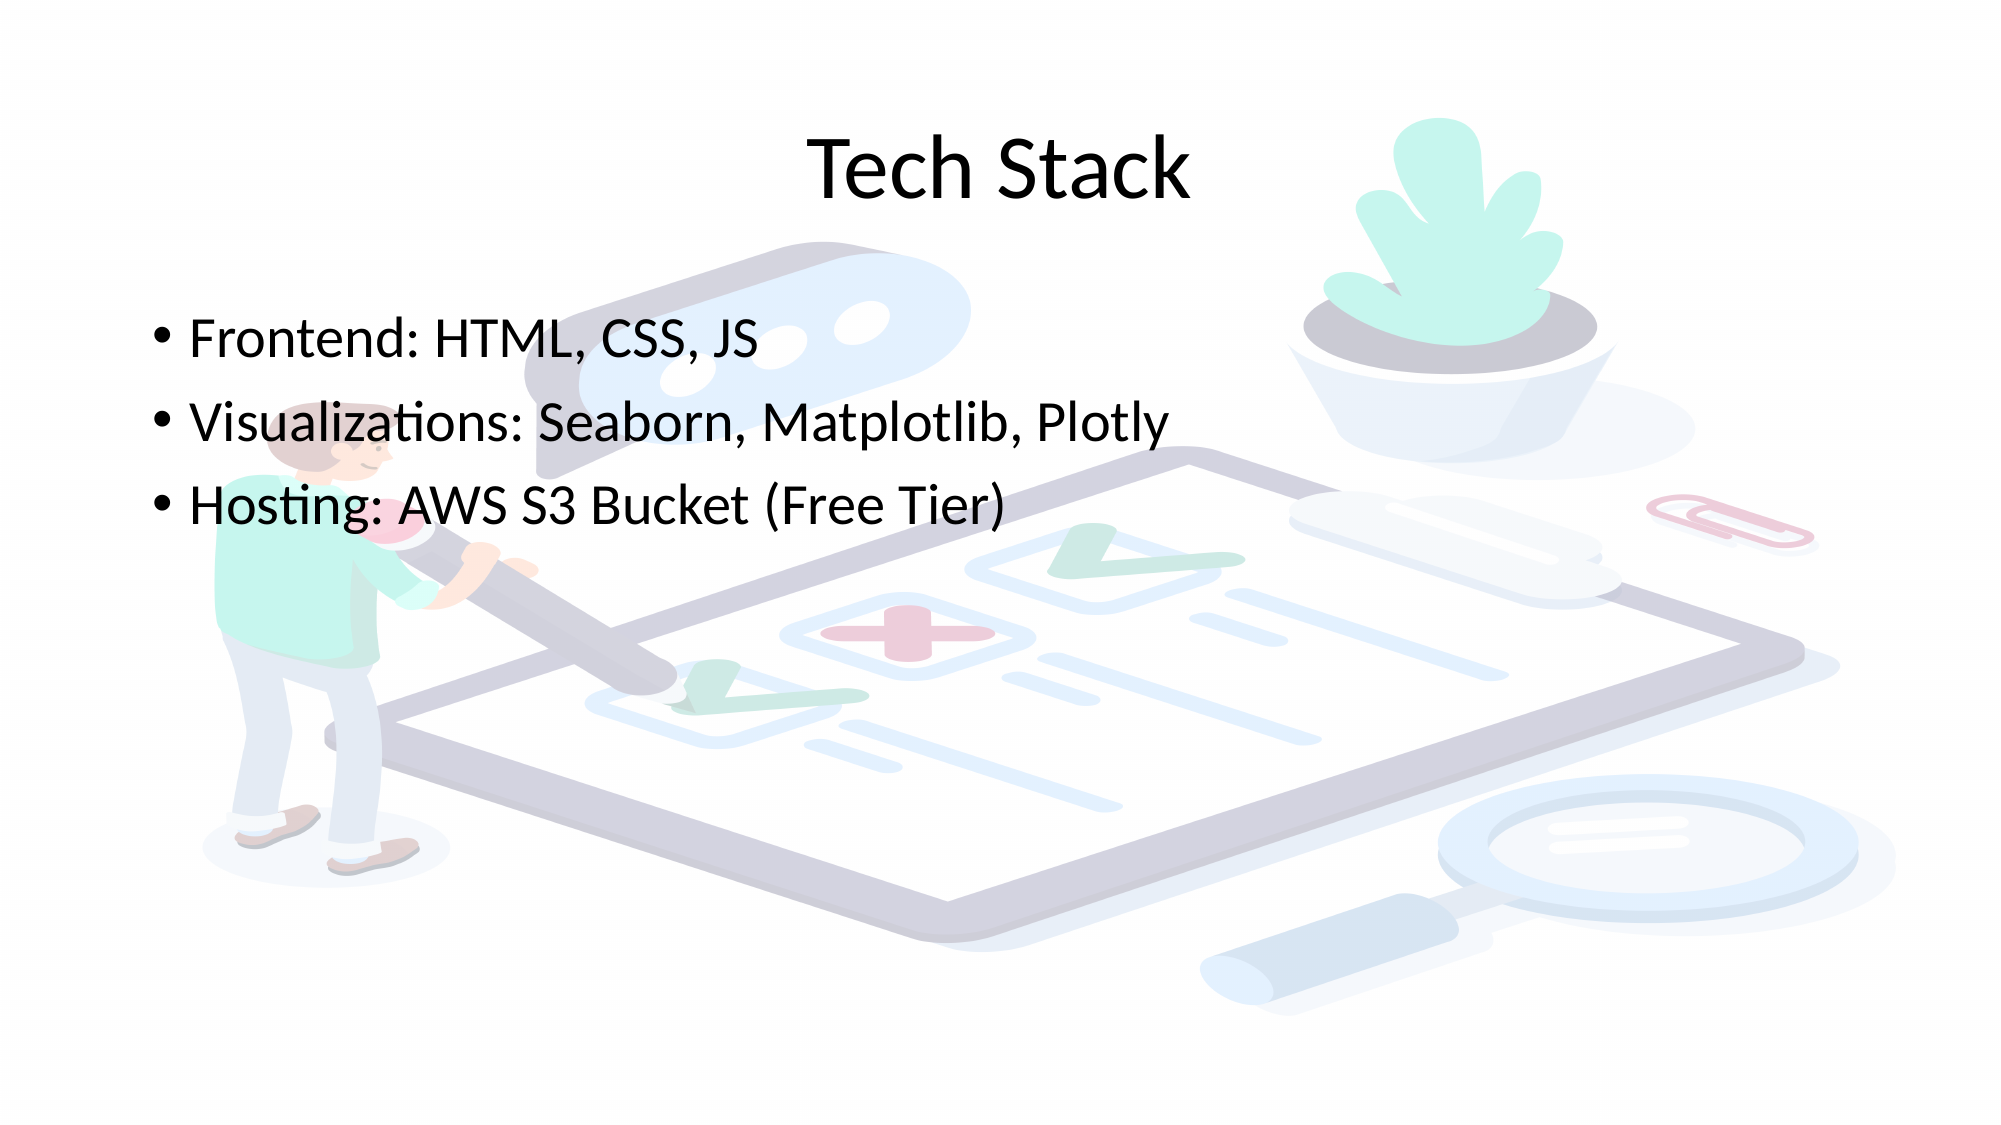

# Tech Stack
Frontend: HTML, CSS, JS
Visualizations: Seaborn, Matplotlib, Plotly
Hosting: AWS S3 Bucket (Free Tier)